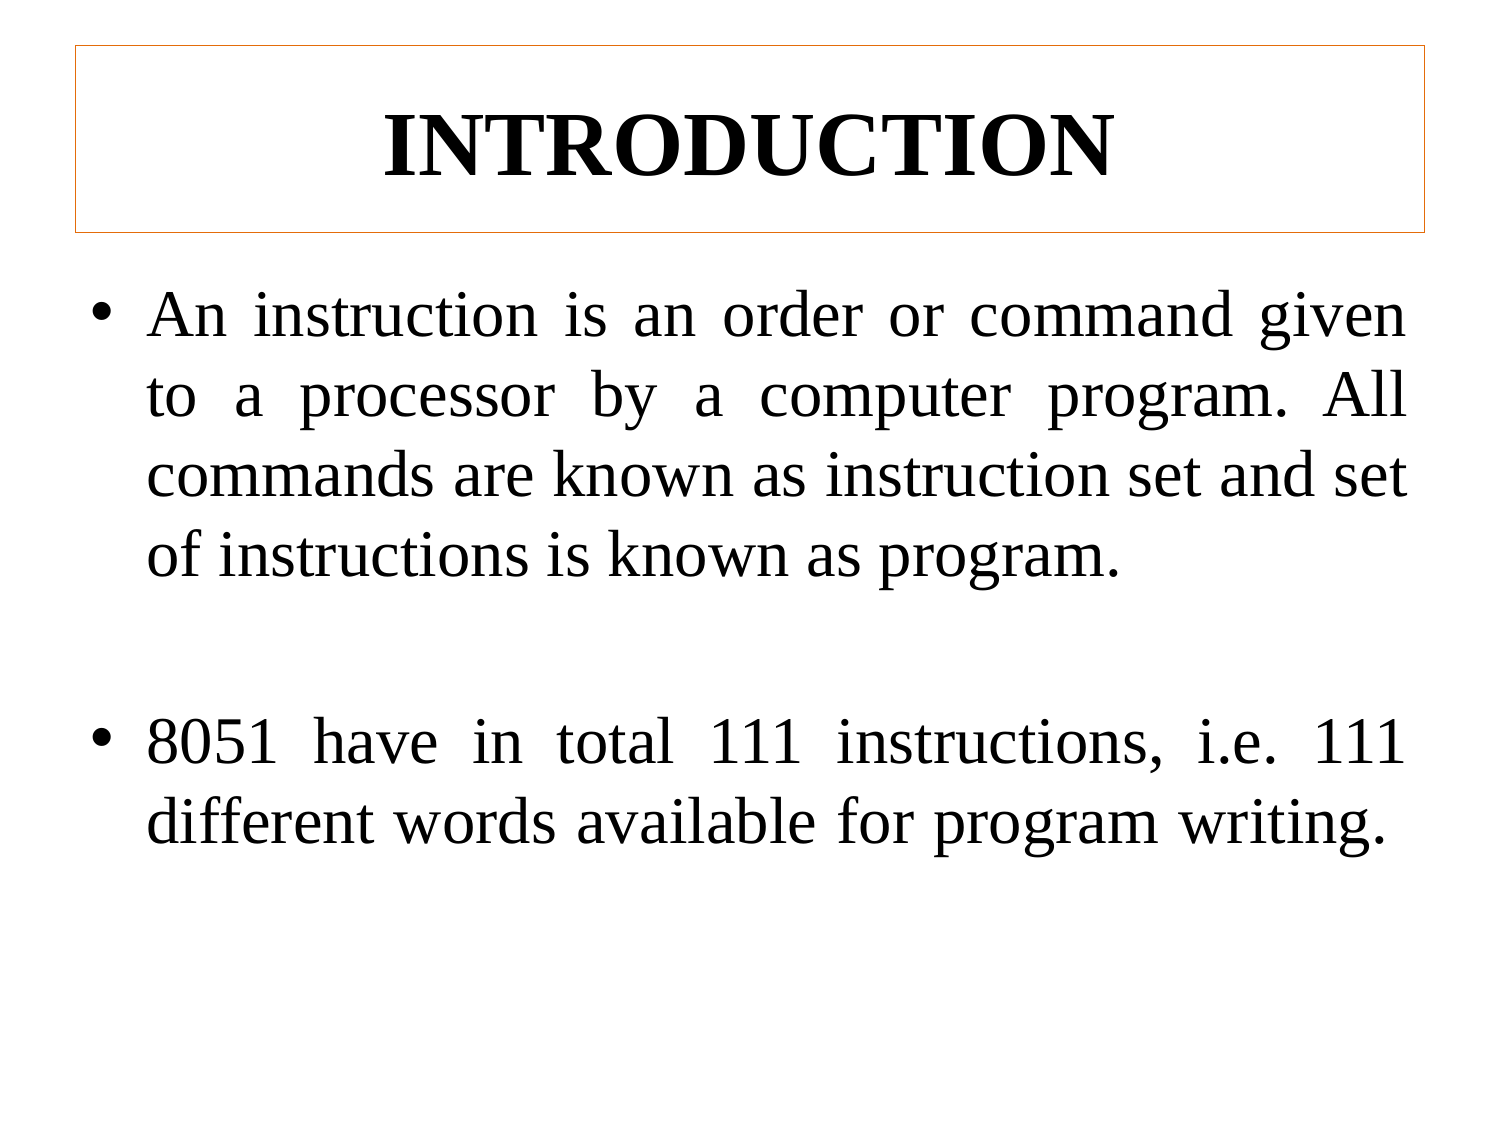

# INTRODUCTION
An instruction is an order or command given to a processor by a computer program. All commands are known as instruction set and set of instructions is known as program.

8051 have in total 111 instructions, i.e. 111 different words available for program writing.